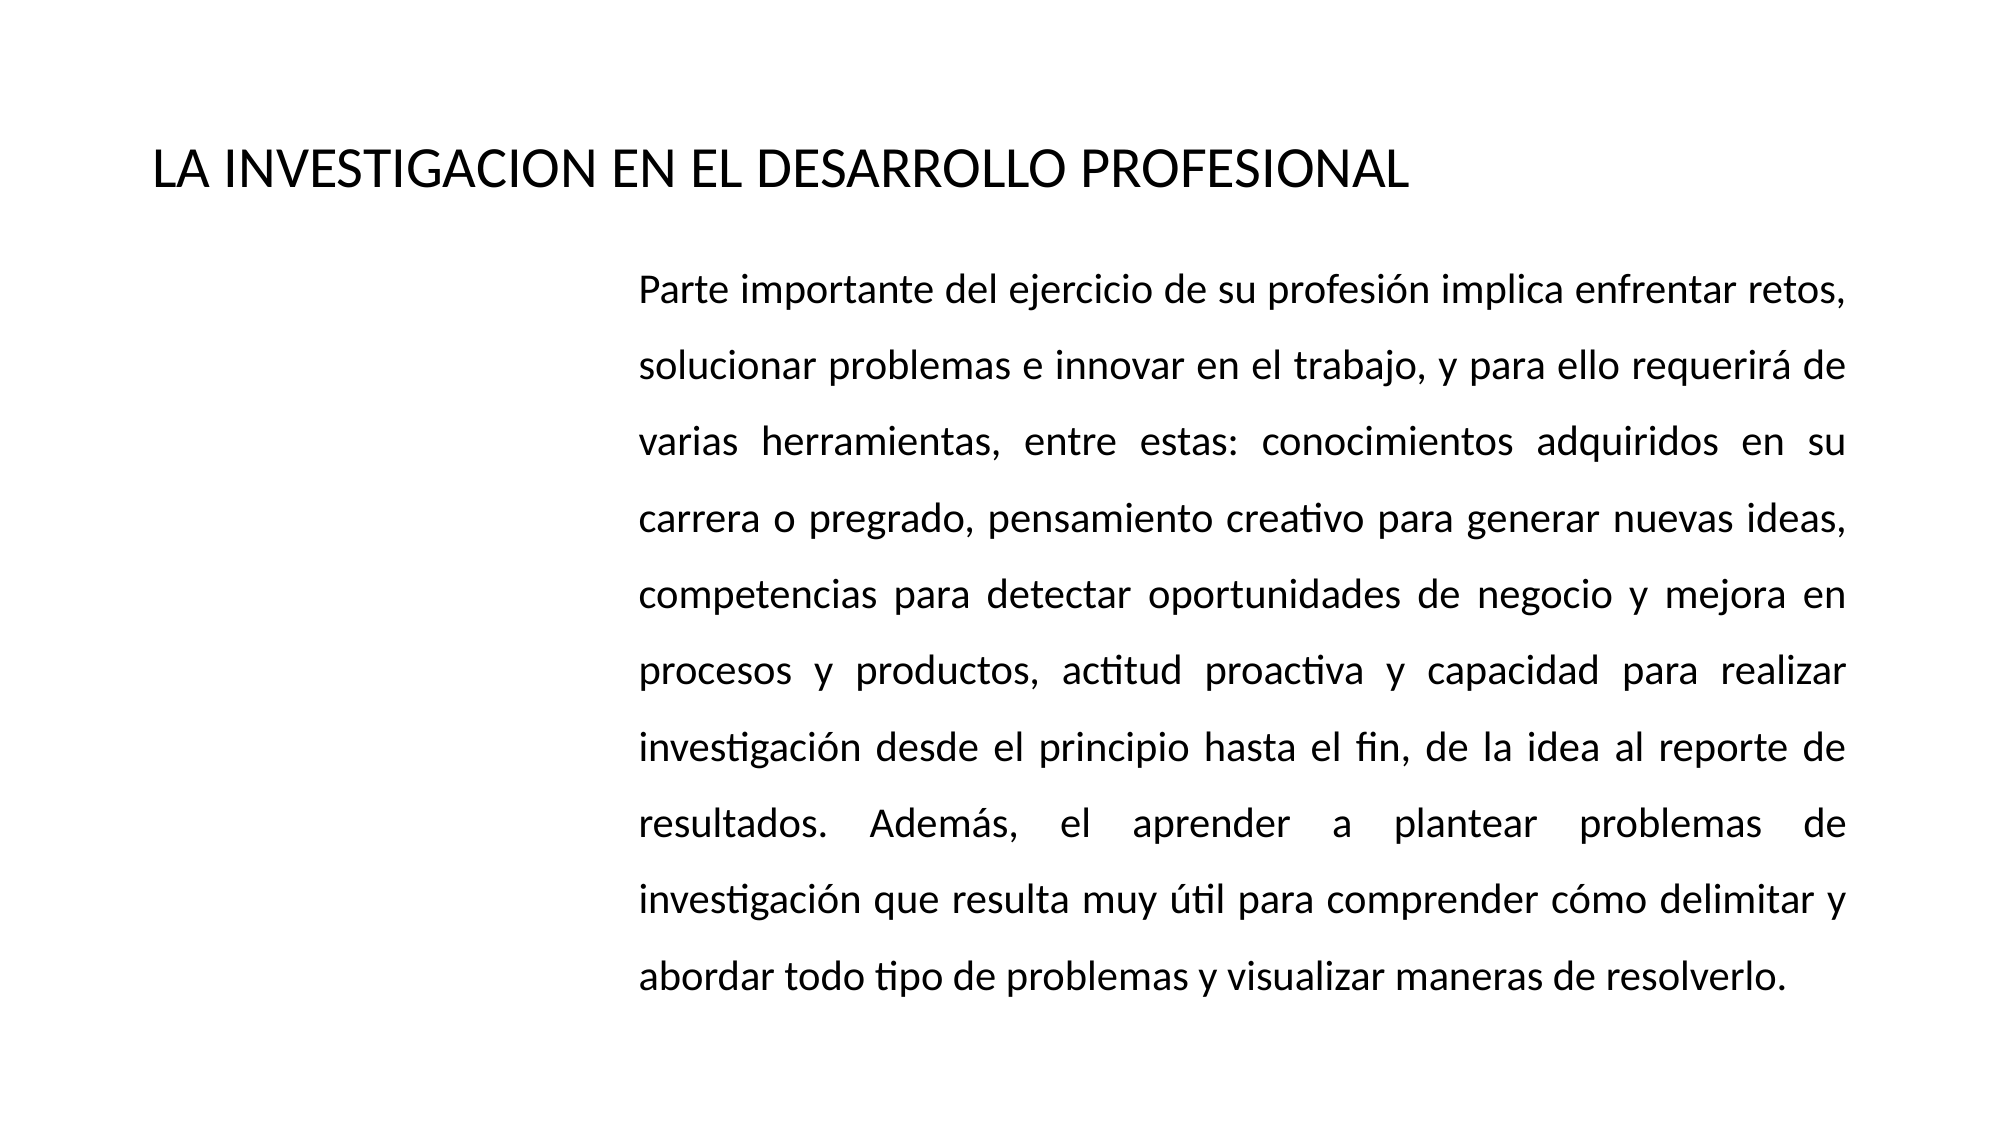

# LA INVESTIGACION EN EL DESARROLLO PROFESIONAL
Parte importante del ejercicio de su profesión implica enfrentar retos, solucionar problemas e innovar en el trabajo, y para ello requerirá de varias herramientas, entre estas: conocimientos adquiridos en su carrera o pregrado, pensamiento creativo para generar nuevas ideas, competencias para detectar oportunidades de negocio y mejora en procesos y productos, actitud proactiva y capacidad para realizar investigación desde el principio hasta el fin, de la idea al reporte de resultados. Además, el aprender a plantear problemas de investigación que resulta muy útil para comprender cómo delimitar y abordar todo tipo de problemas y visualizar maneras de resolverlo.